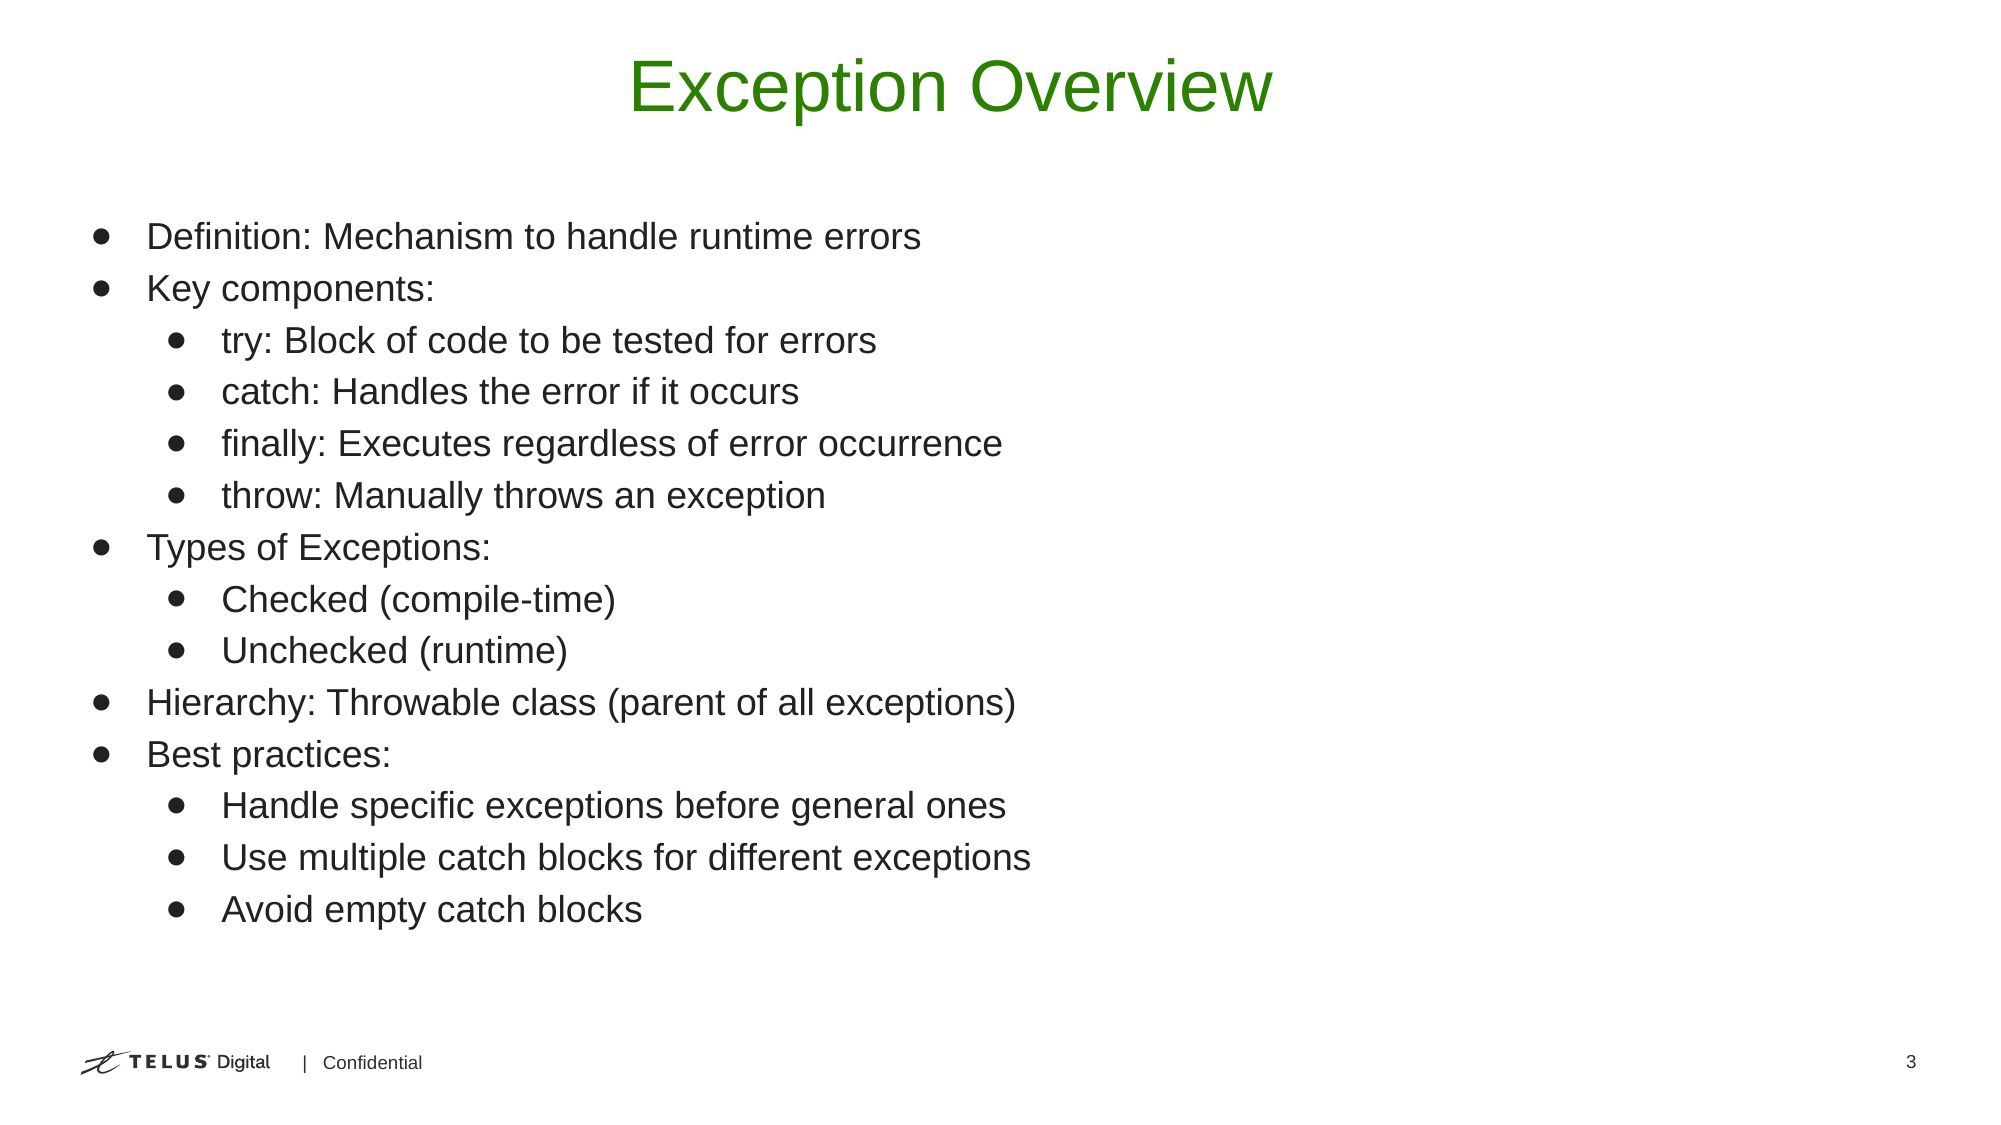

# Exception Overview
Definition: Mechanism to handle runtime errors
Key components:
try: Block of code to be tested for errors
catch: Handles the error if it occurs
finally: Executes regardless of error occurrence
throw: Manually throws an exception
Types of Exceptions:
Checked (compile-time)
Unchecked (runtime)
Hierarchy: Throwable class (parent of all exceptions)
Best practices:
Handle specific exceptions before general ones
Use multiple catch blocks for different exceptions
Avoid empty catch blocks